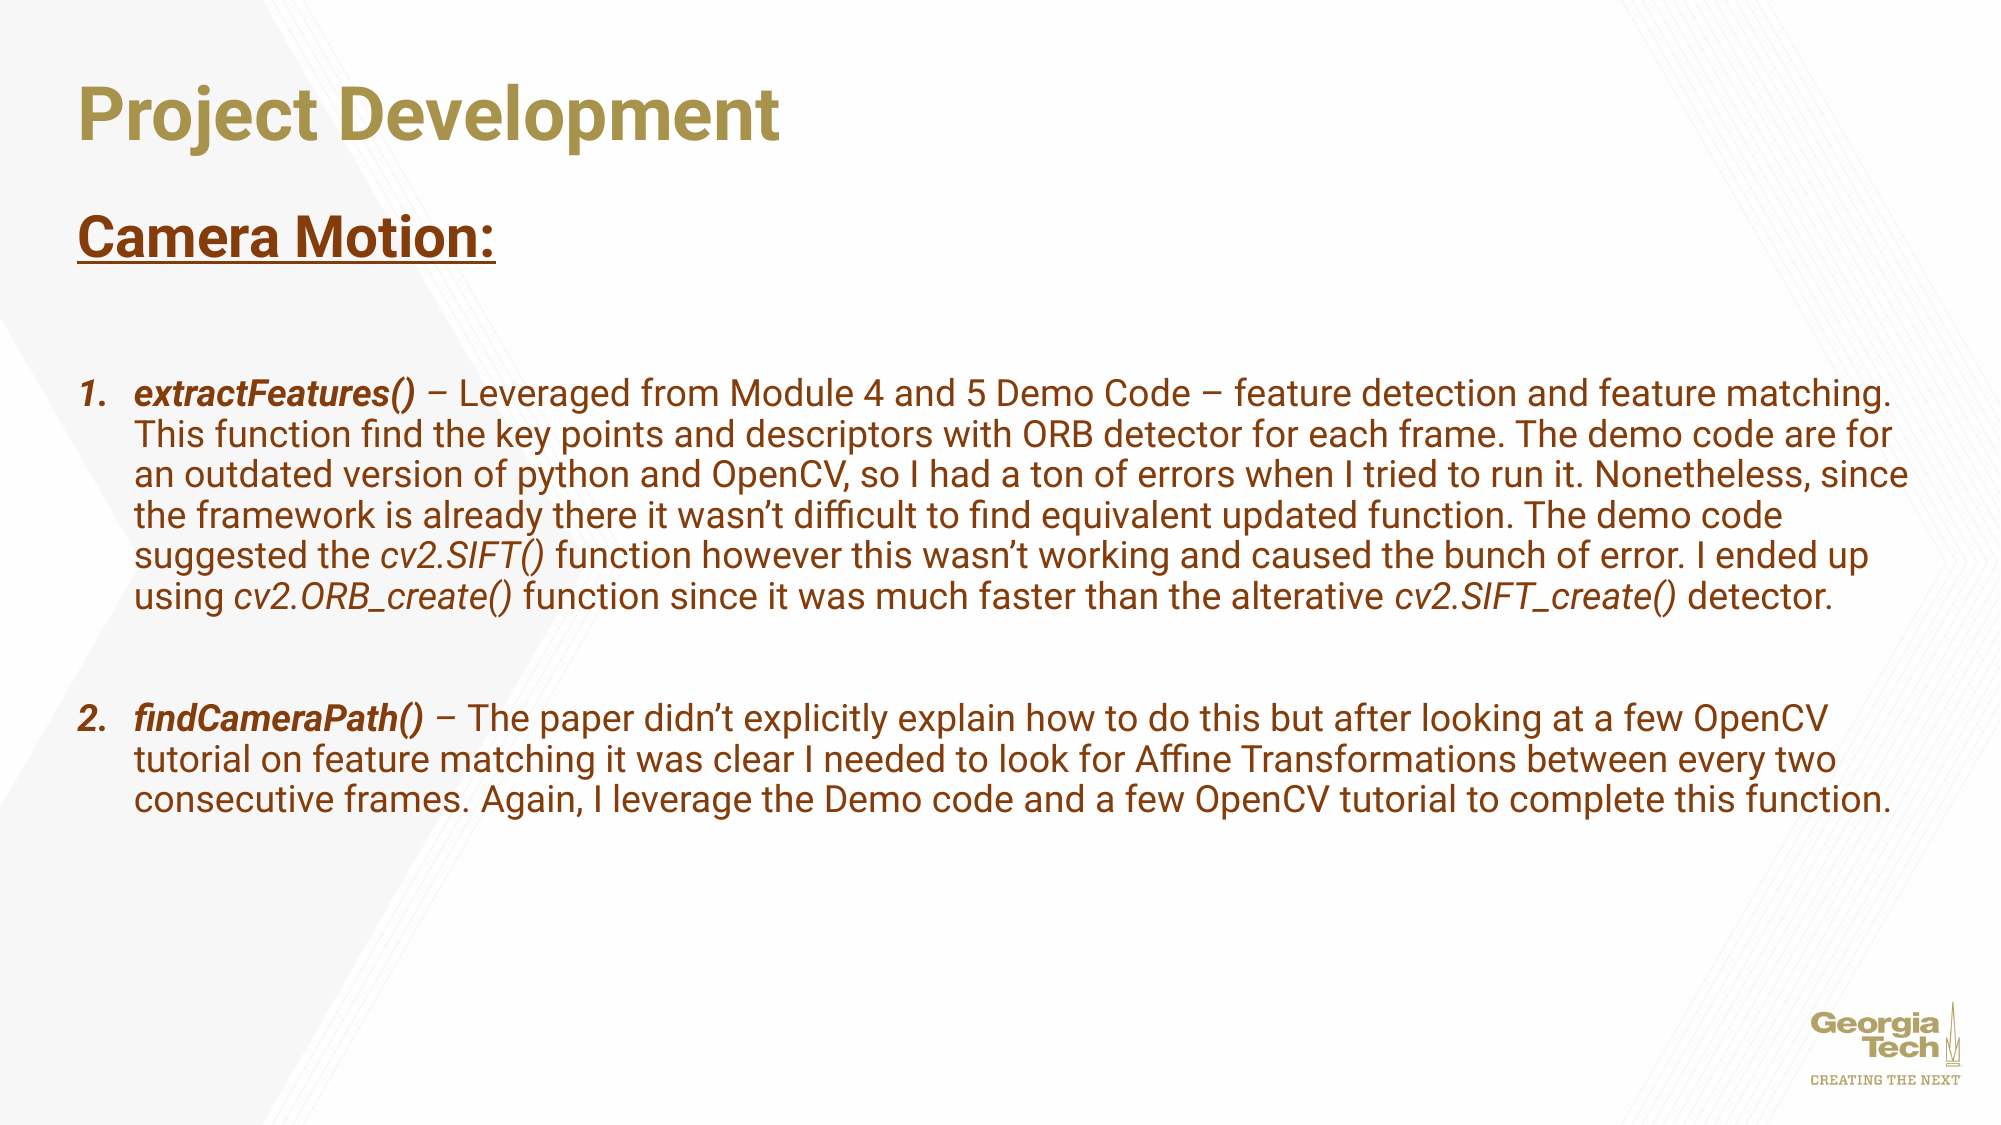

# Project Development
Camera Motion:

extractFeatures() – Leveraged from Module 4 and 5 Demo Code – feature detection and feature matching. This function find the key points and descriptors with ORB detector for each frame. The demo code are for an outdated version of python and OpenCV, so I had a ton of errors when I tried to run it. Nonetheless, since the framework is already there it wasn’t difficult to find equivalent updated function. The demo code suggested the cv2.SIFT() function however this wasn’t working and caused the bunch of error. I ended up using cv2.ORB_create() function since it was much faster than the alterative cv2.SIFT_create() detector.

findCameraPath() – The paper didn’t explicitly explain how to do this but after looking at a few OpenCV tutorial on feature matching it was clear I needed to look for Affine Transformations between every two consecutive frames. Again, I leverage the Demo code and a few OpenCV tutorial to complete this function.